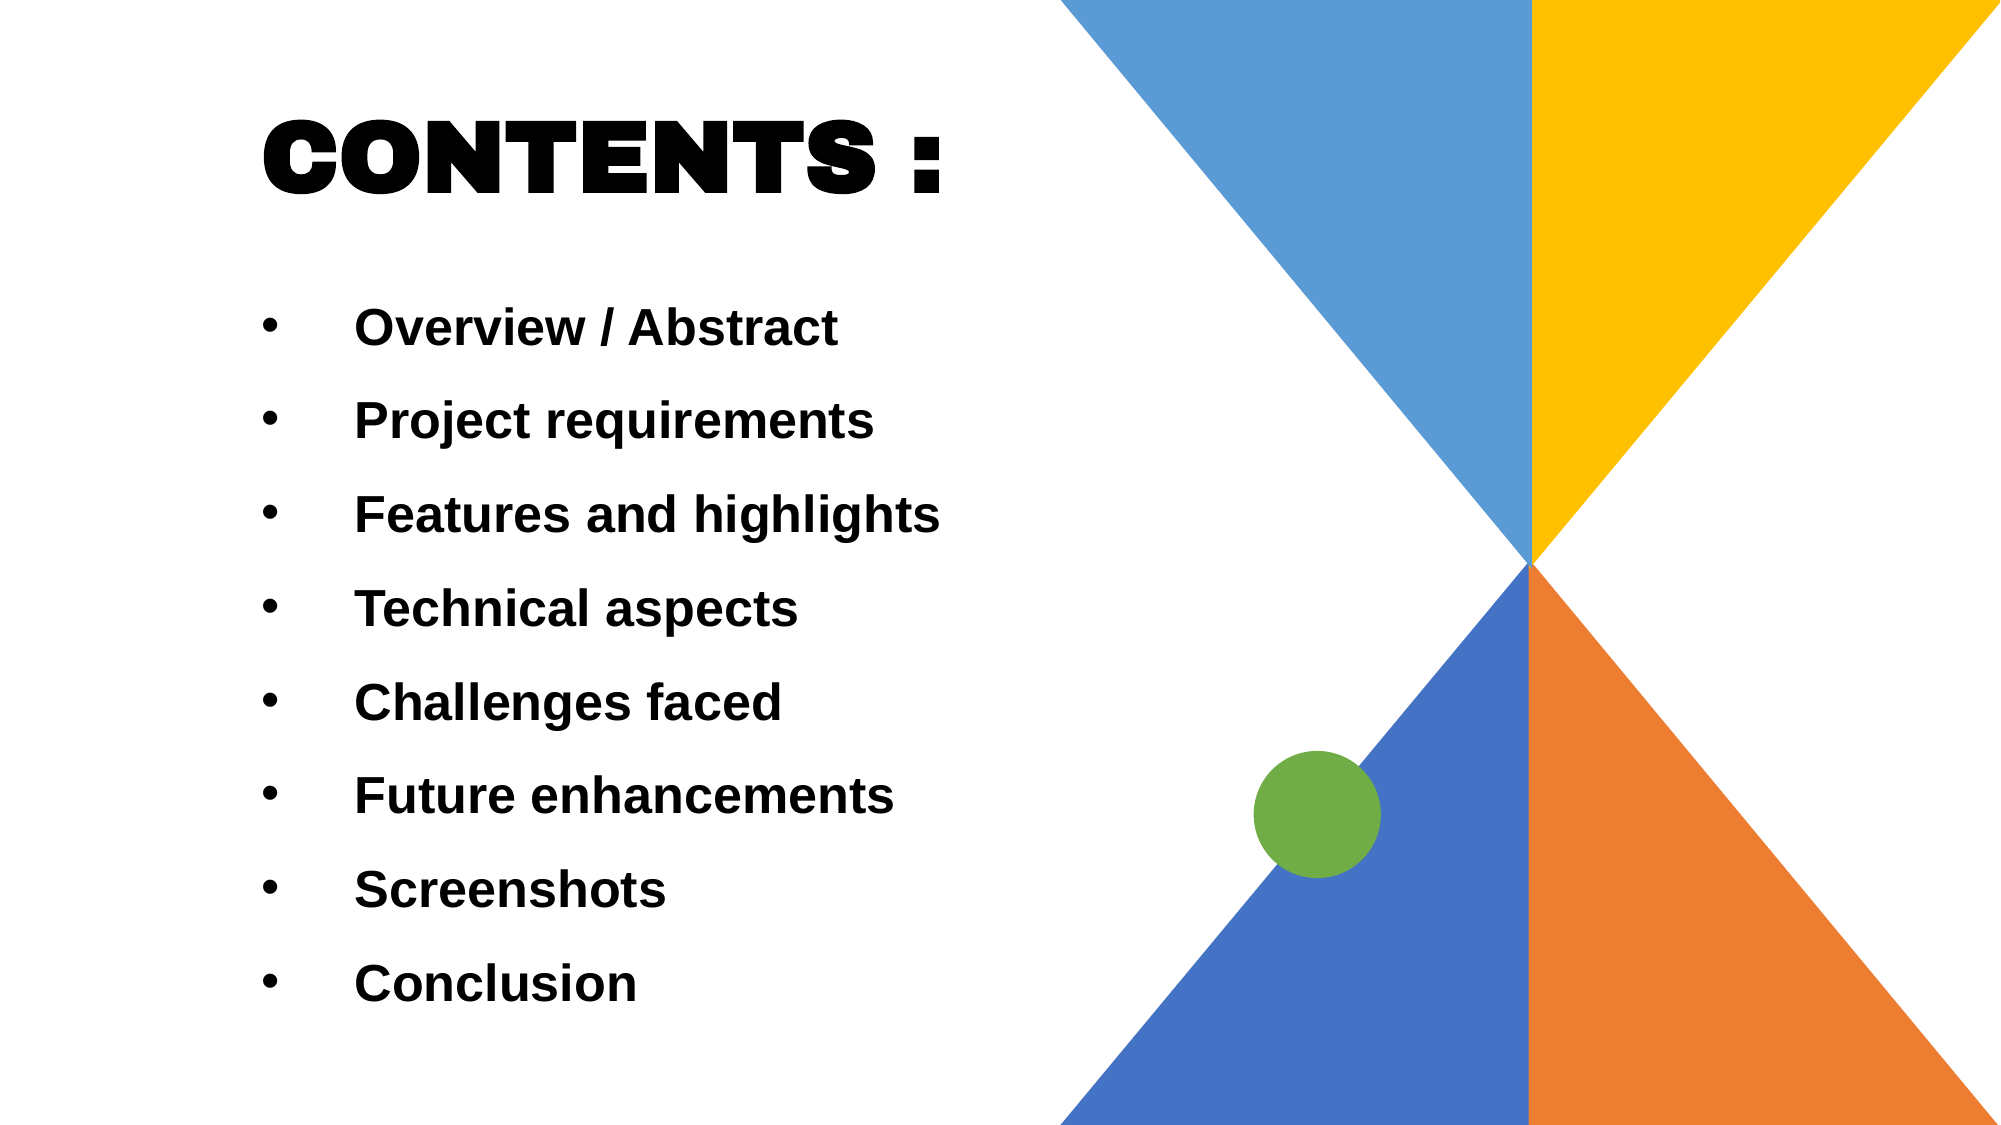

# Contents :
Overview / Abstract
Project requirements
Features and highlights
Technical aspects
Challenges faced
Future enhancements
Screenshots
Conclusion